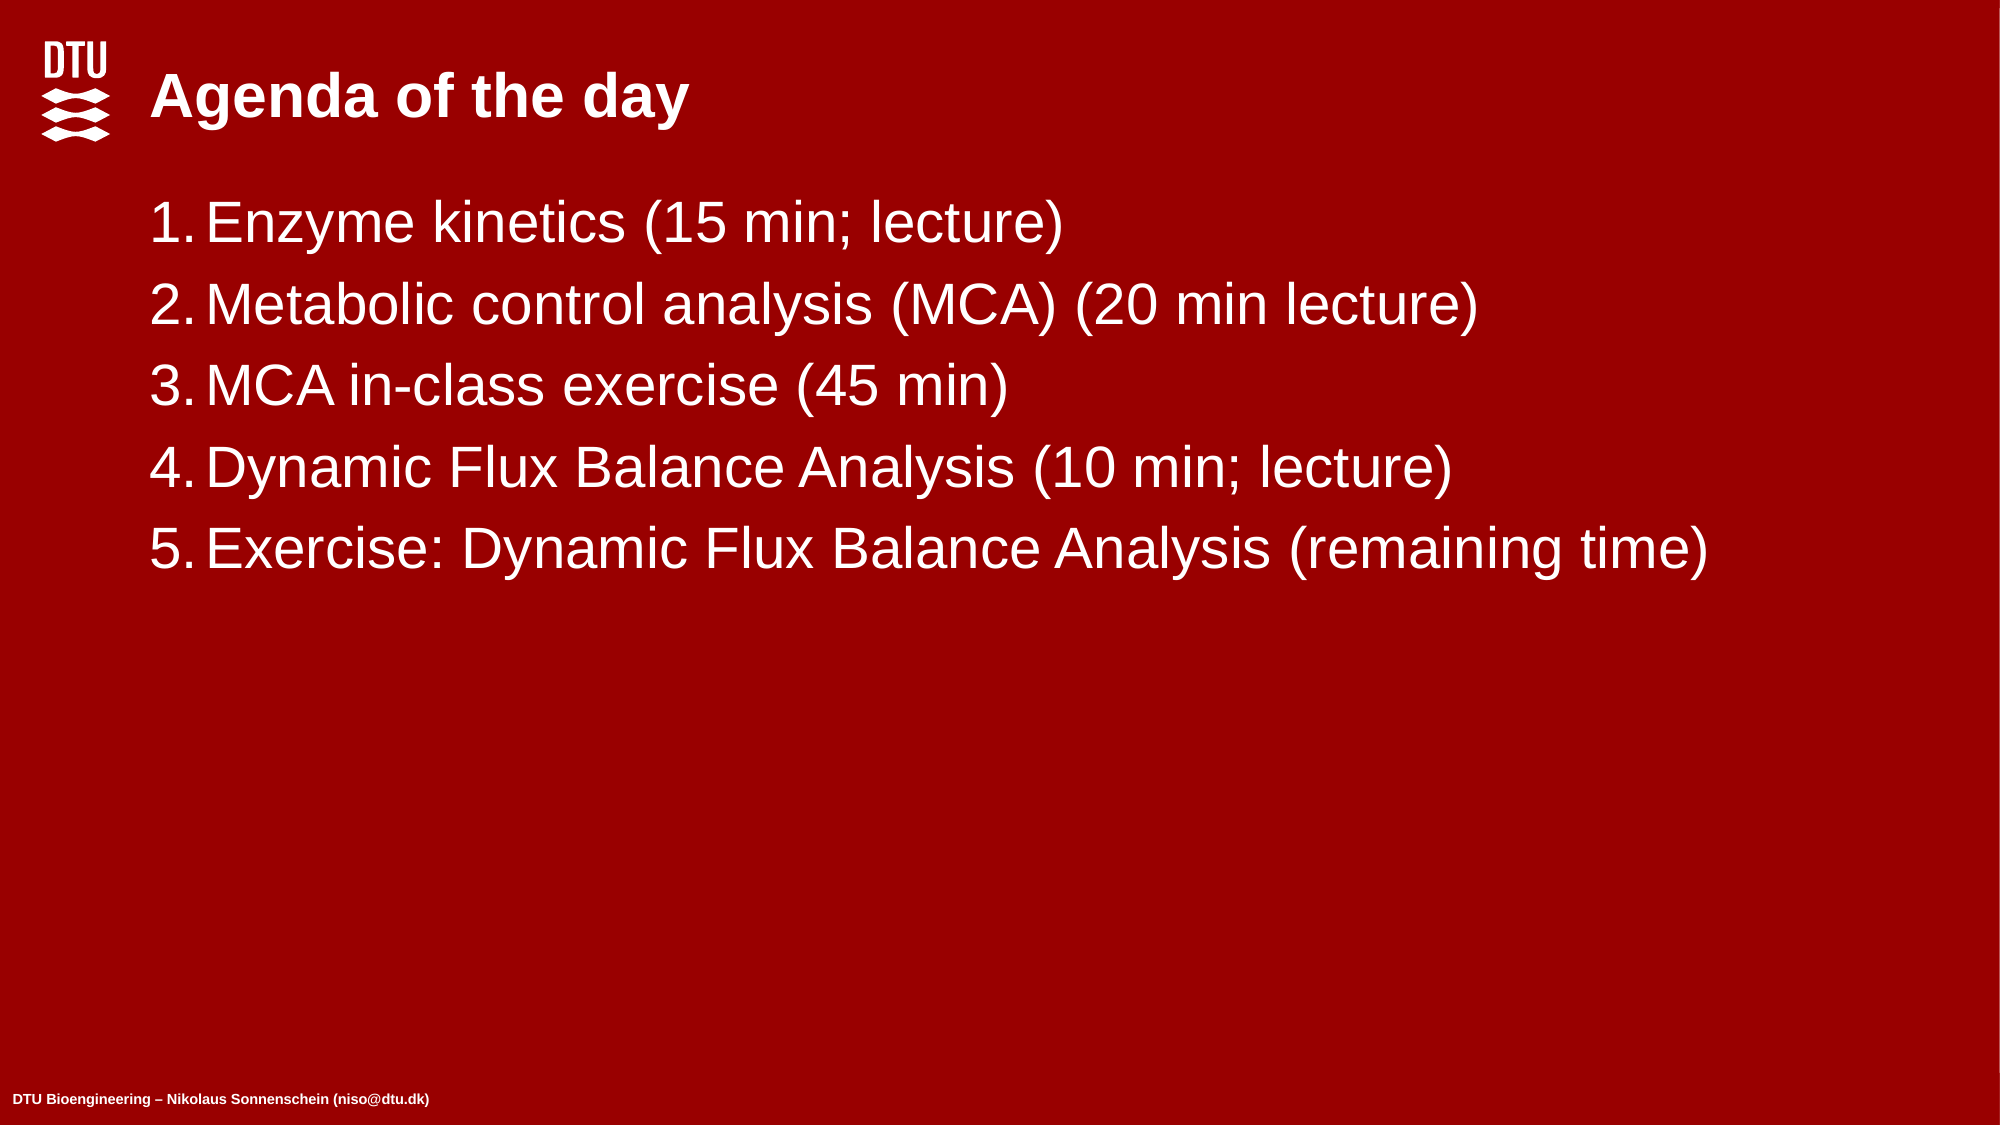

# Agenda of the day
Enzyme kinetics (15 min; lecture)
Metabolic control analysis (MCA) (20 min lecture)
MCA in-class exercise (45 min)
Dynamic Flux Balance Analysis (10 min; lecture)
Exercise: Dynamic Flux Balance Analysis (remaining time)